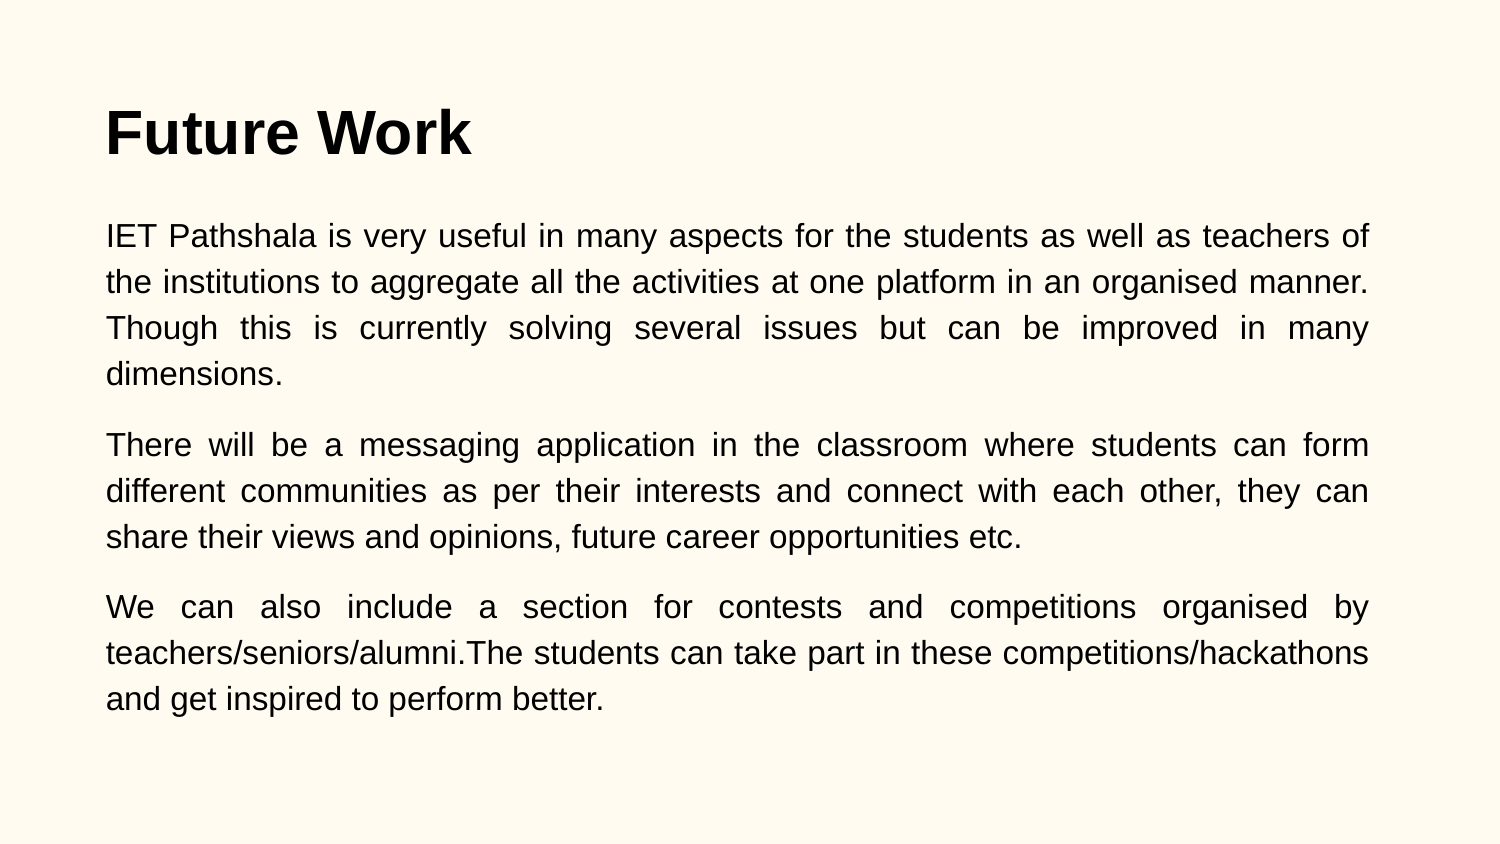

# Future Work
IET Pathshala is very useful in many aspects for the students as well as teachers of the institutions to aggregate all the activities at one platform in an organised manner. Though this is currently solving several issues but can be improved in many dimensions.
There will be a messaging application in the classroom where students can form different communities as per their interests and connect with each other, they can share their views and opinions, future career opportunities etc.
We can also include a section for contests and competitions organised by teachers/seniors/alumni.The students can take part in these competitions/hackathons and get inspired to perform better.